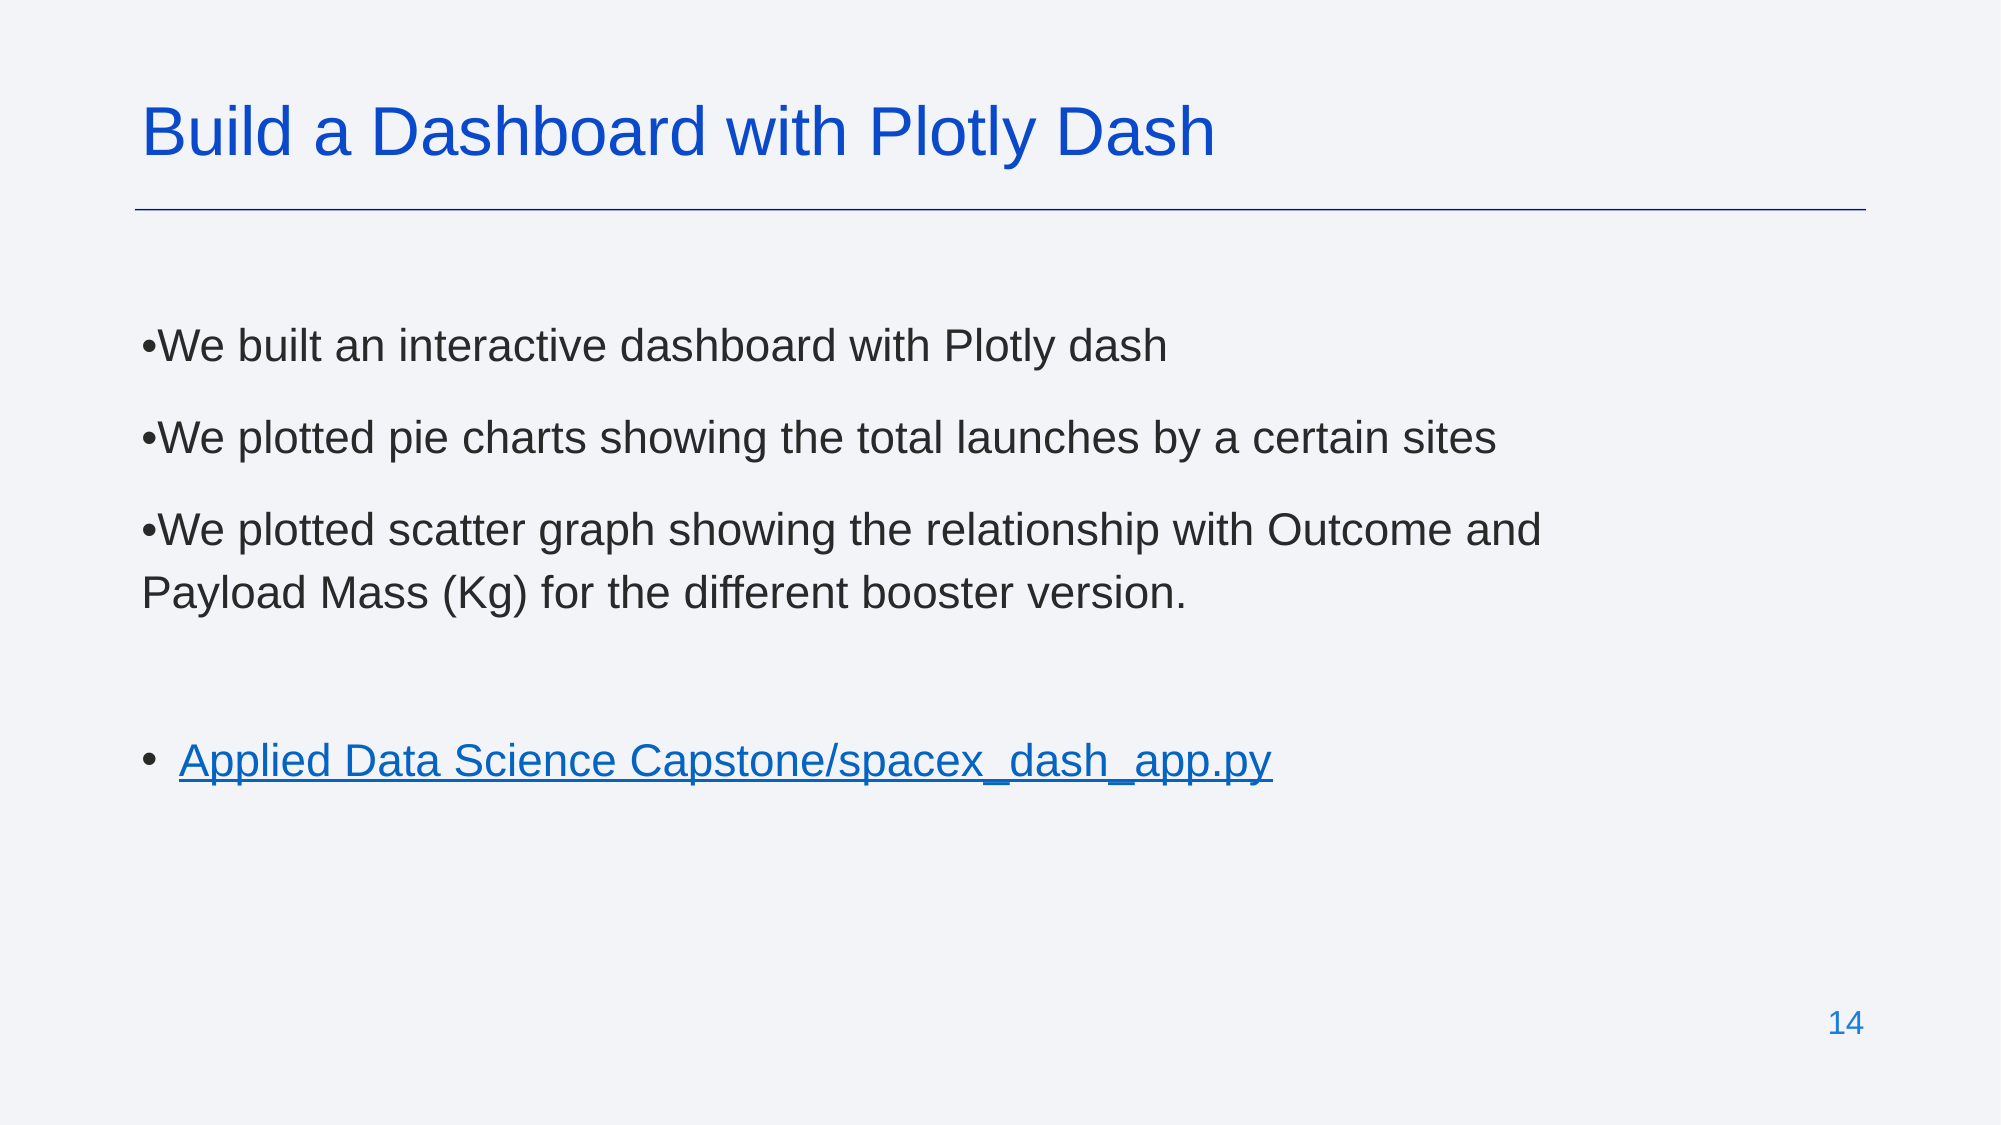

Build a Dashboard with Plotly Dash
•We built an interactive dashboard with Plotly dash
•We plotted pie charts showing the total launches by a certain sites
•We plotted scatter graph showing the relationship with Outcome and Payload Mass (Kg) for the different booster version.

Applied Data Science Capstone/spacex_dash_app.py

14